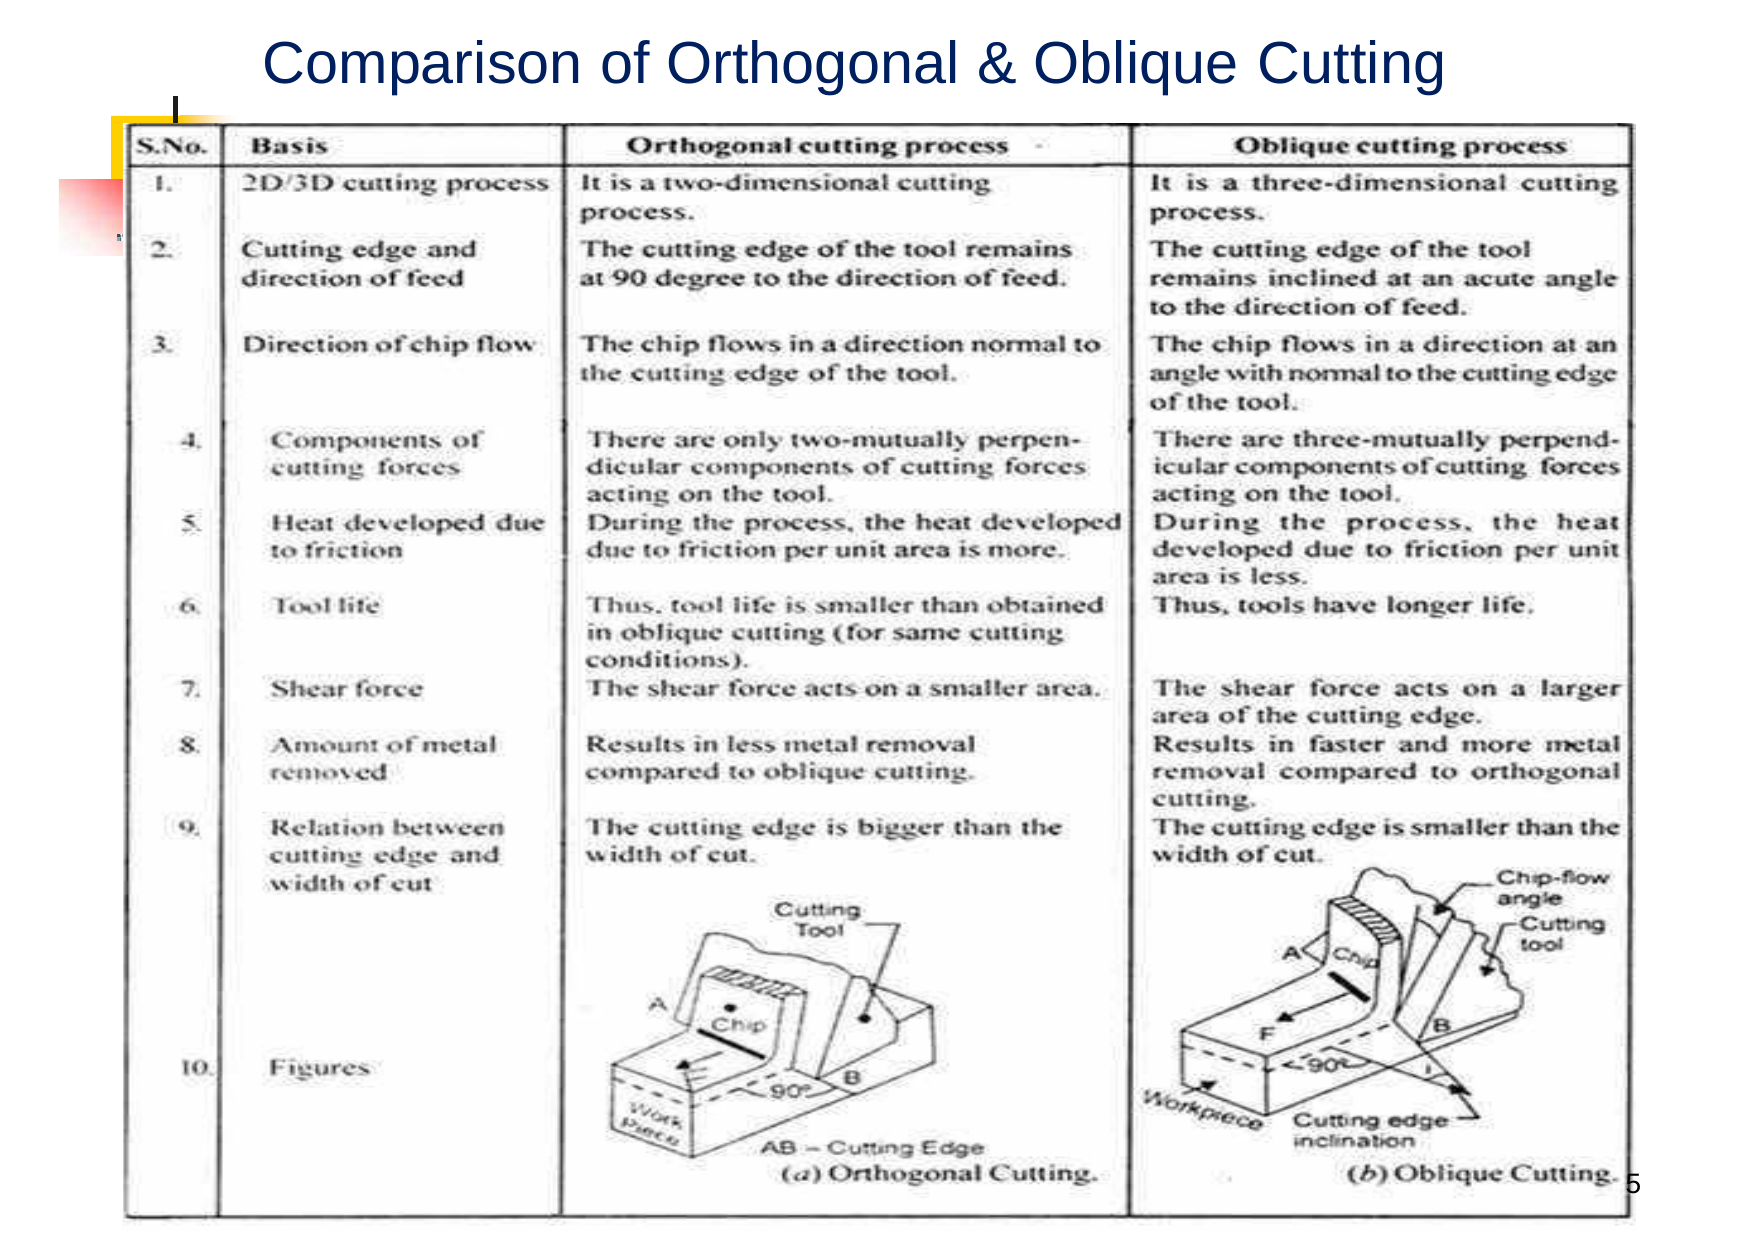

# Comparison of Orthogonal & Oblique Cutting

5
3